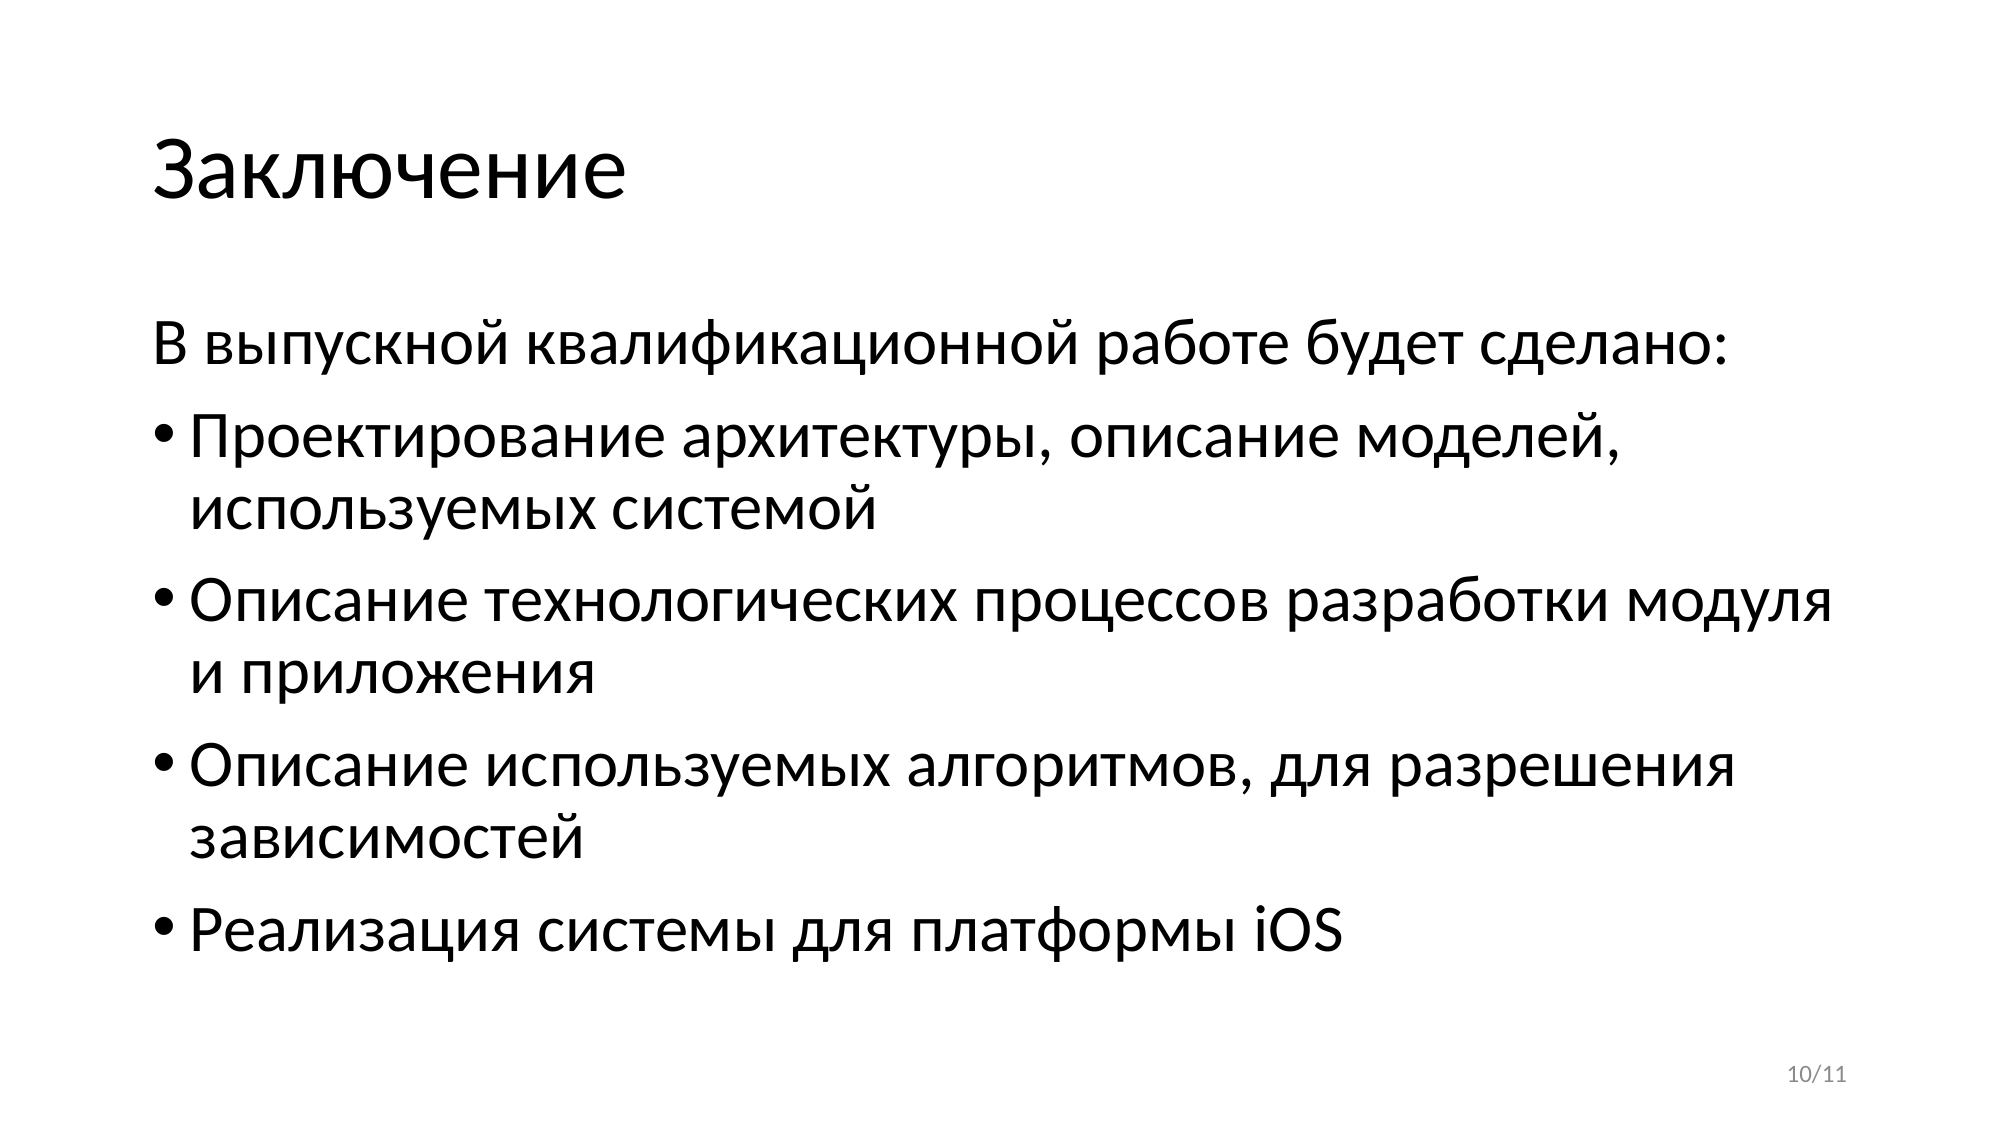

# Заключение
В выпускной квалификационной работе будет сделано:
Проектирование архитектуры, описание моделей, используемых системой
Описание технологических процессов разработки модуля и приложения
Описание используемых алгоритмов, для разрешения зависимостей
Реализация системы для платформы iOS
10/11